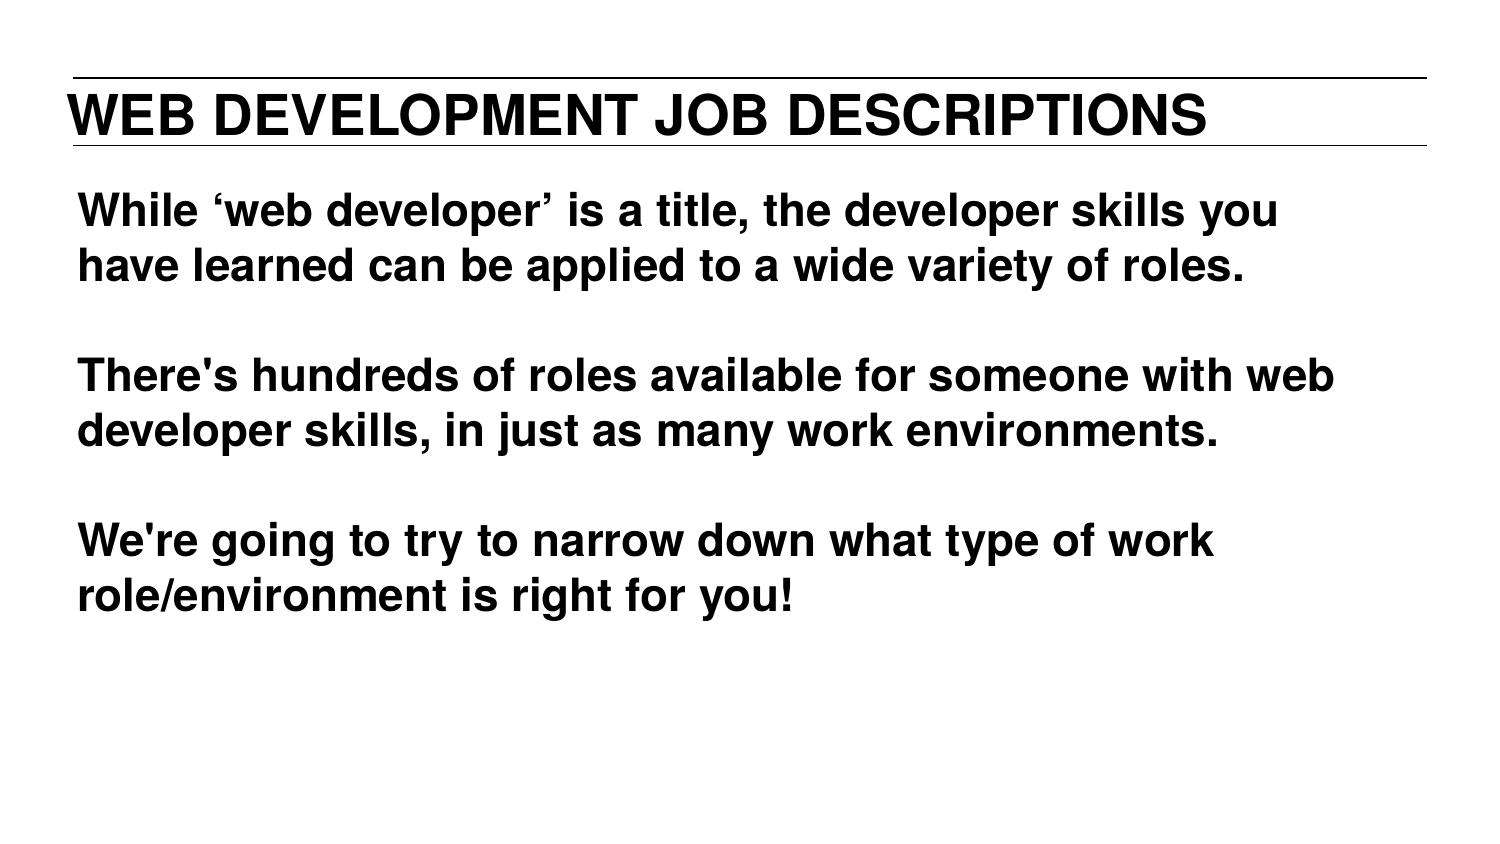

WEB DEVELOPMENT JOB DESCRIPTIONS
While ‘web developer’ is a title, the developer skills you have learned can be applied to a wide variety of roles.

There's hundreds of roles available for someone with web developer skills, in just as many work environments.

We're going to try to narrow down what type of work role/environment is right for you!